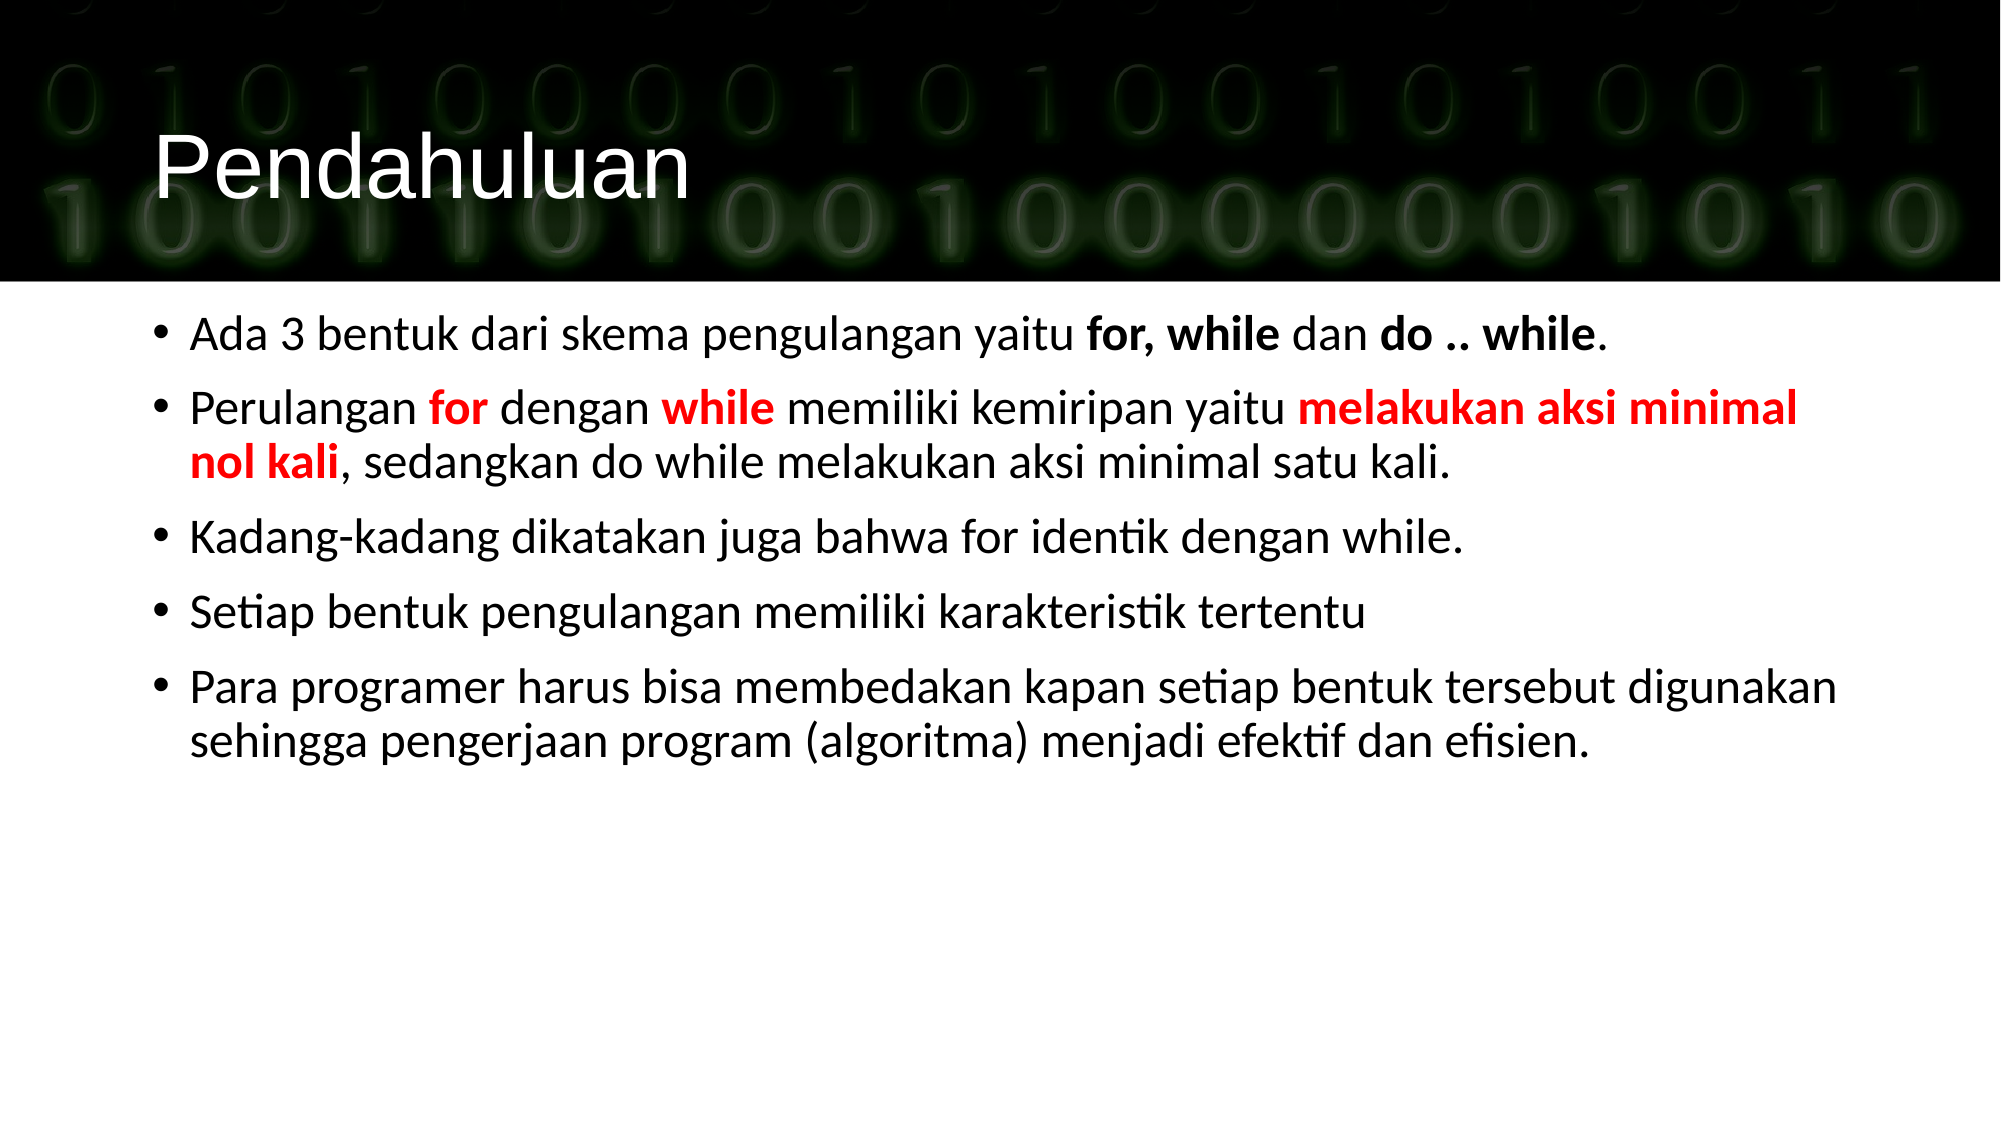

Pendahuluan
Ada 3 bentuk dari skema pengulangan yaitu for, while dan do .. while.
Perulangan for dengan while memiliki kemiripan yaitu melakukan aksi minimal nol kali, sedangkan do while melakukan aksi minimal satu kali.
Kadang-kadang dikatakan juga bahwa for identik dengan while.
Setiap bentuk pengulangan memiliki karakteristik tertentu
Para programer harus bisa membedakan kapan setiap bentuk tersebut digunakan sehingga pengerjaan program (algoritma) menjadi efektif dan efisien.